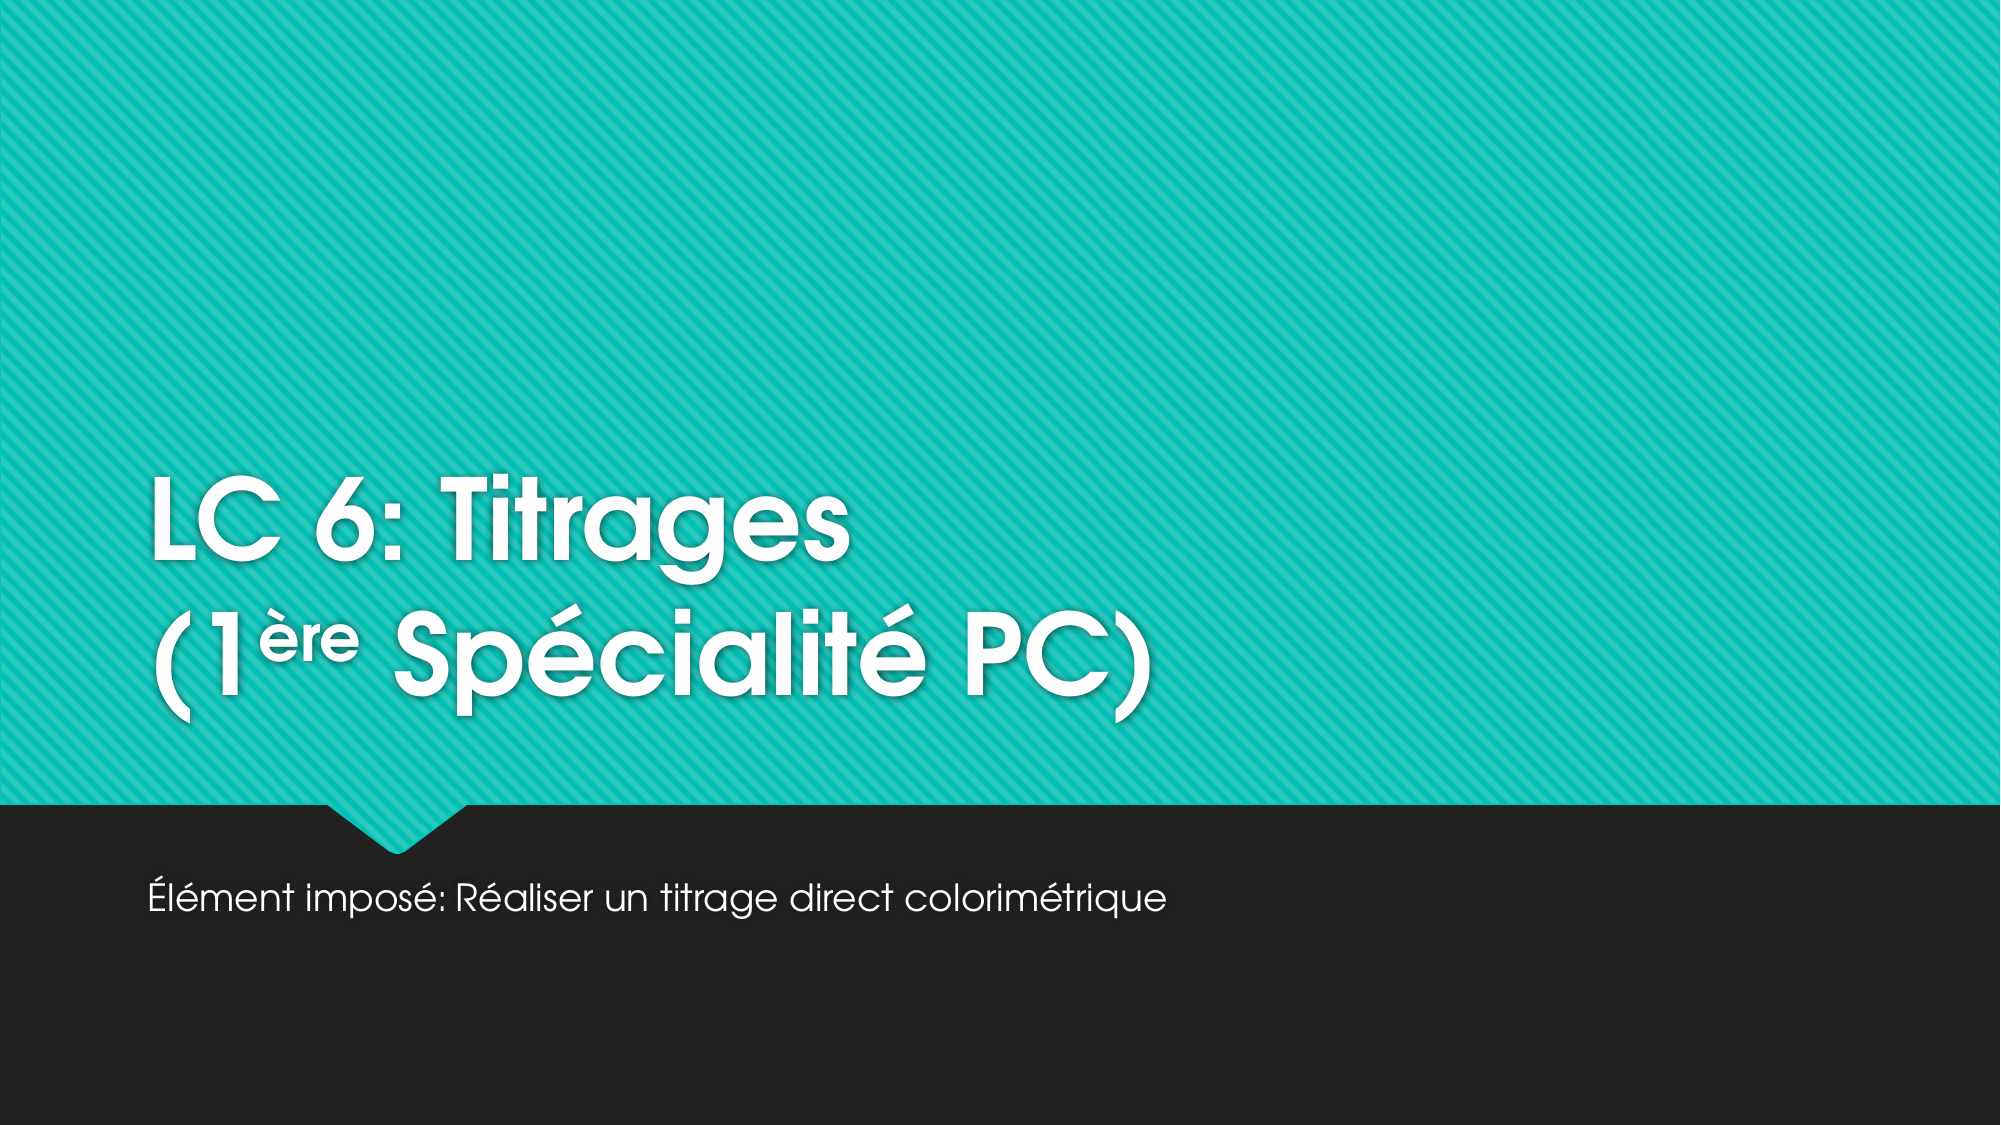

# LC 6: Titrages (1ère Spécialité PC)
Élément imposé: Réaliser un titrage direct colorimétrique